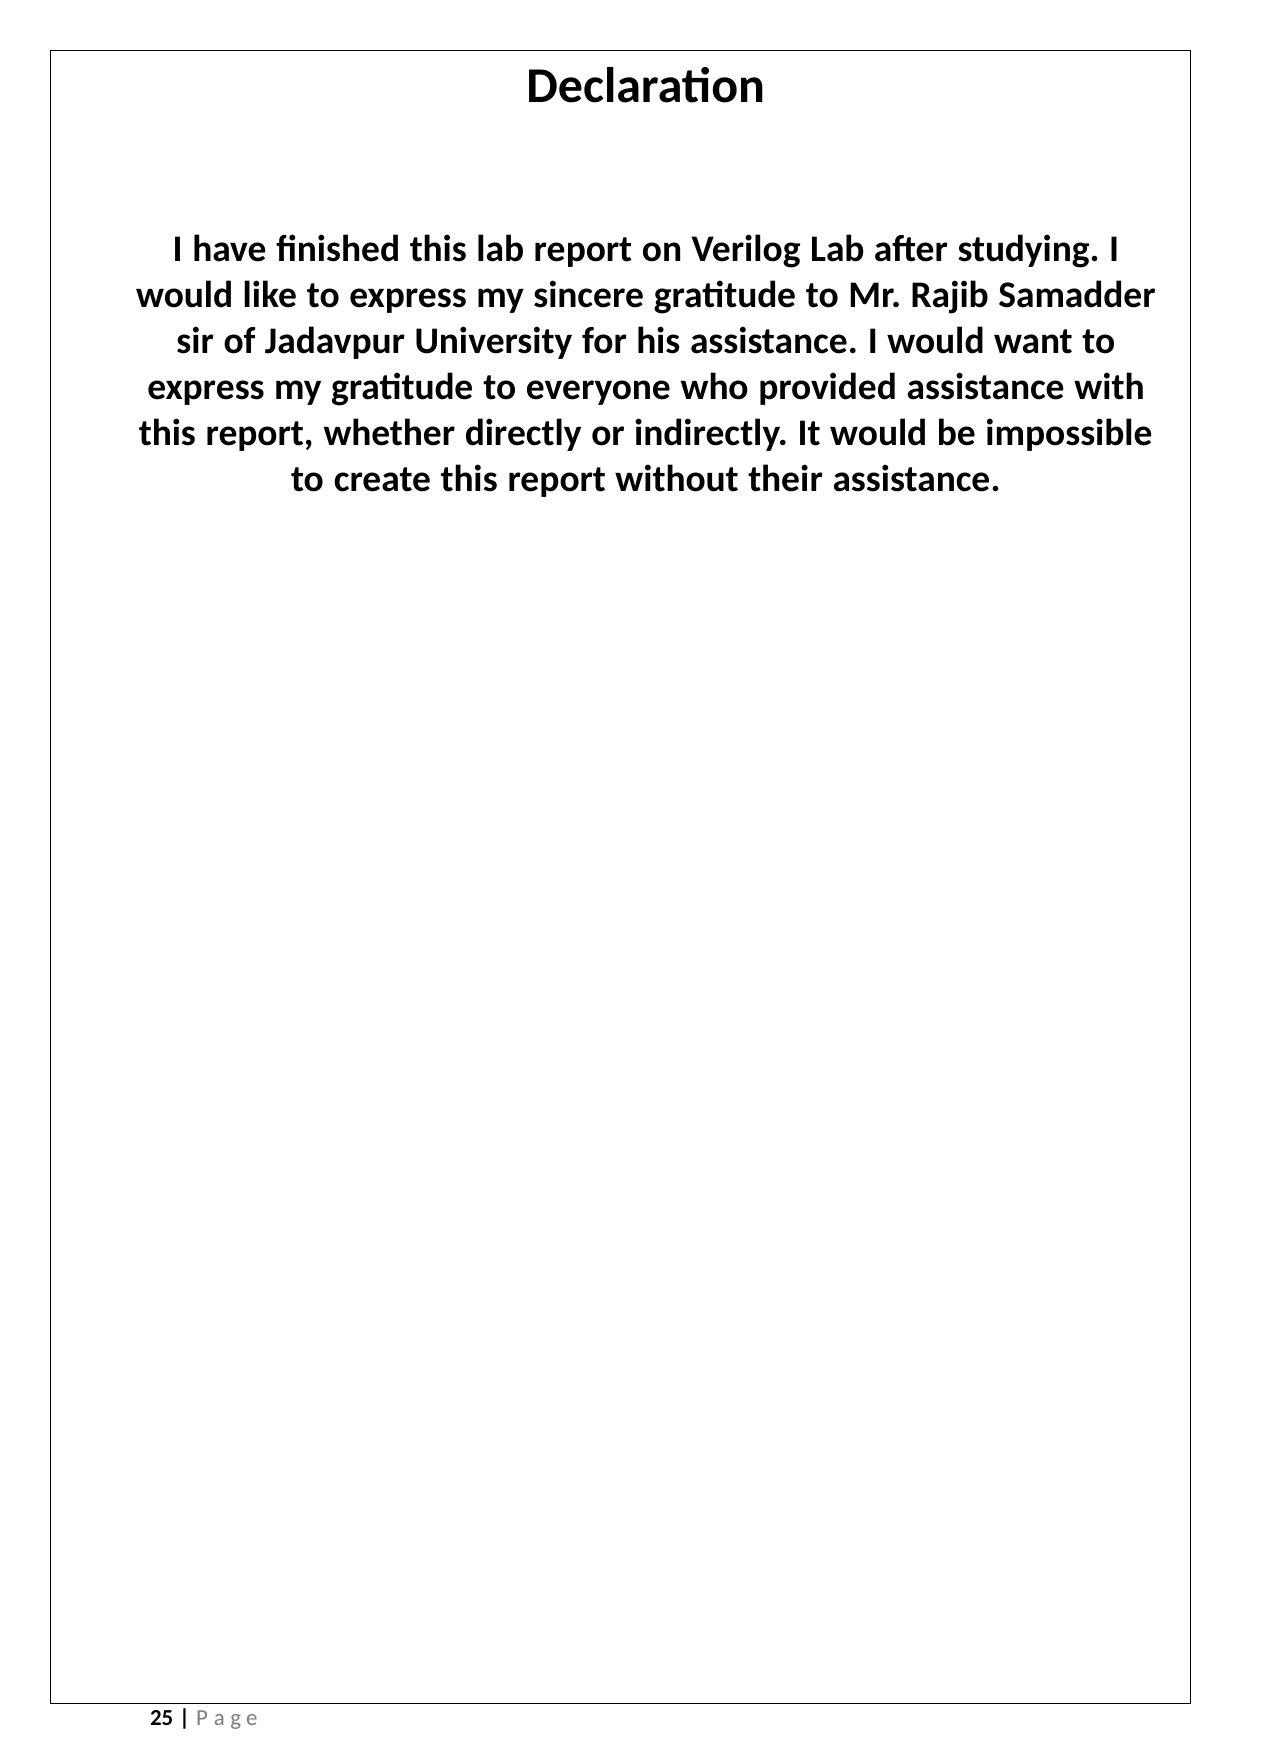

Declaration

I have finished this lab report on Verilog Lab after studying. I would like to express my sincere gratitude to Mr. Rajib Samadder sir of Jadavpur University for his assistance. I would want to express my gratitude to everyone who provided assistance with this report, whether directly or indirectly. It would be impossible to create this report without their assistance.
25 | P a g e